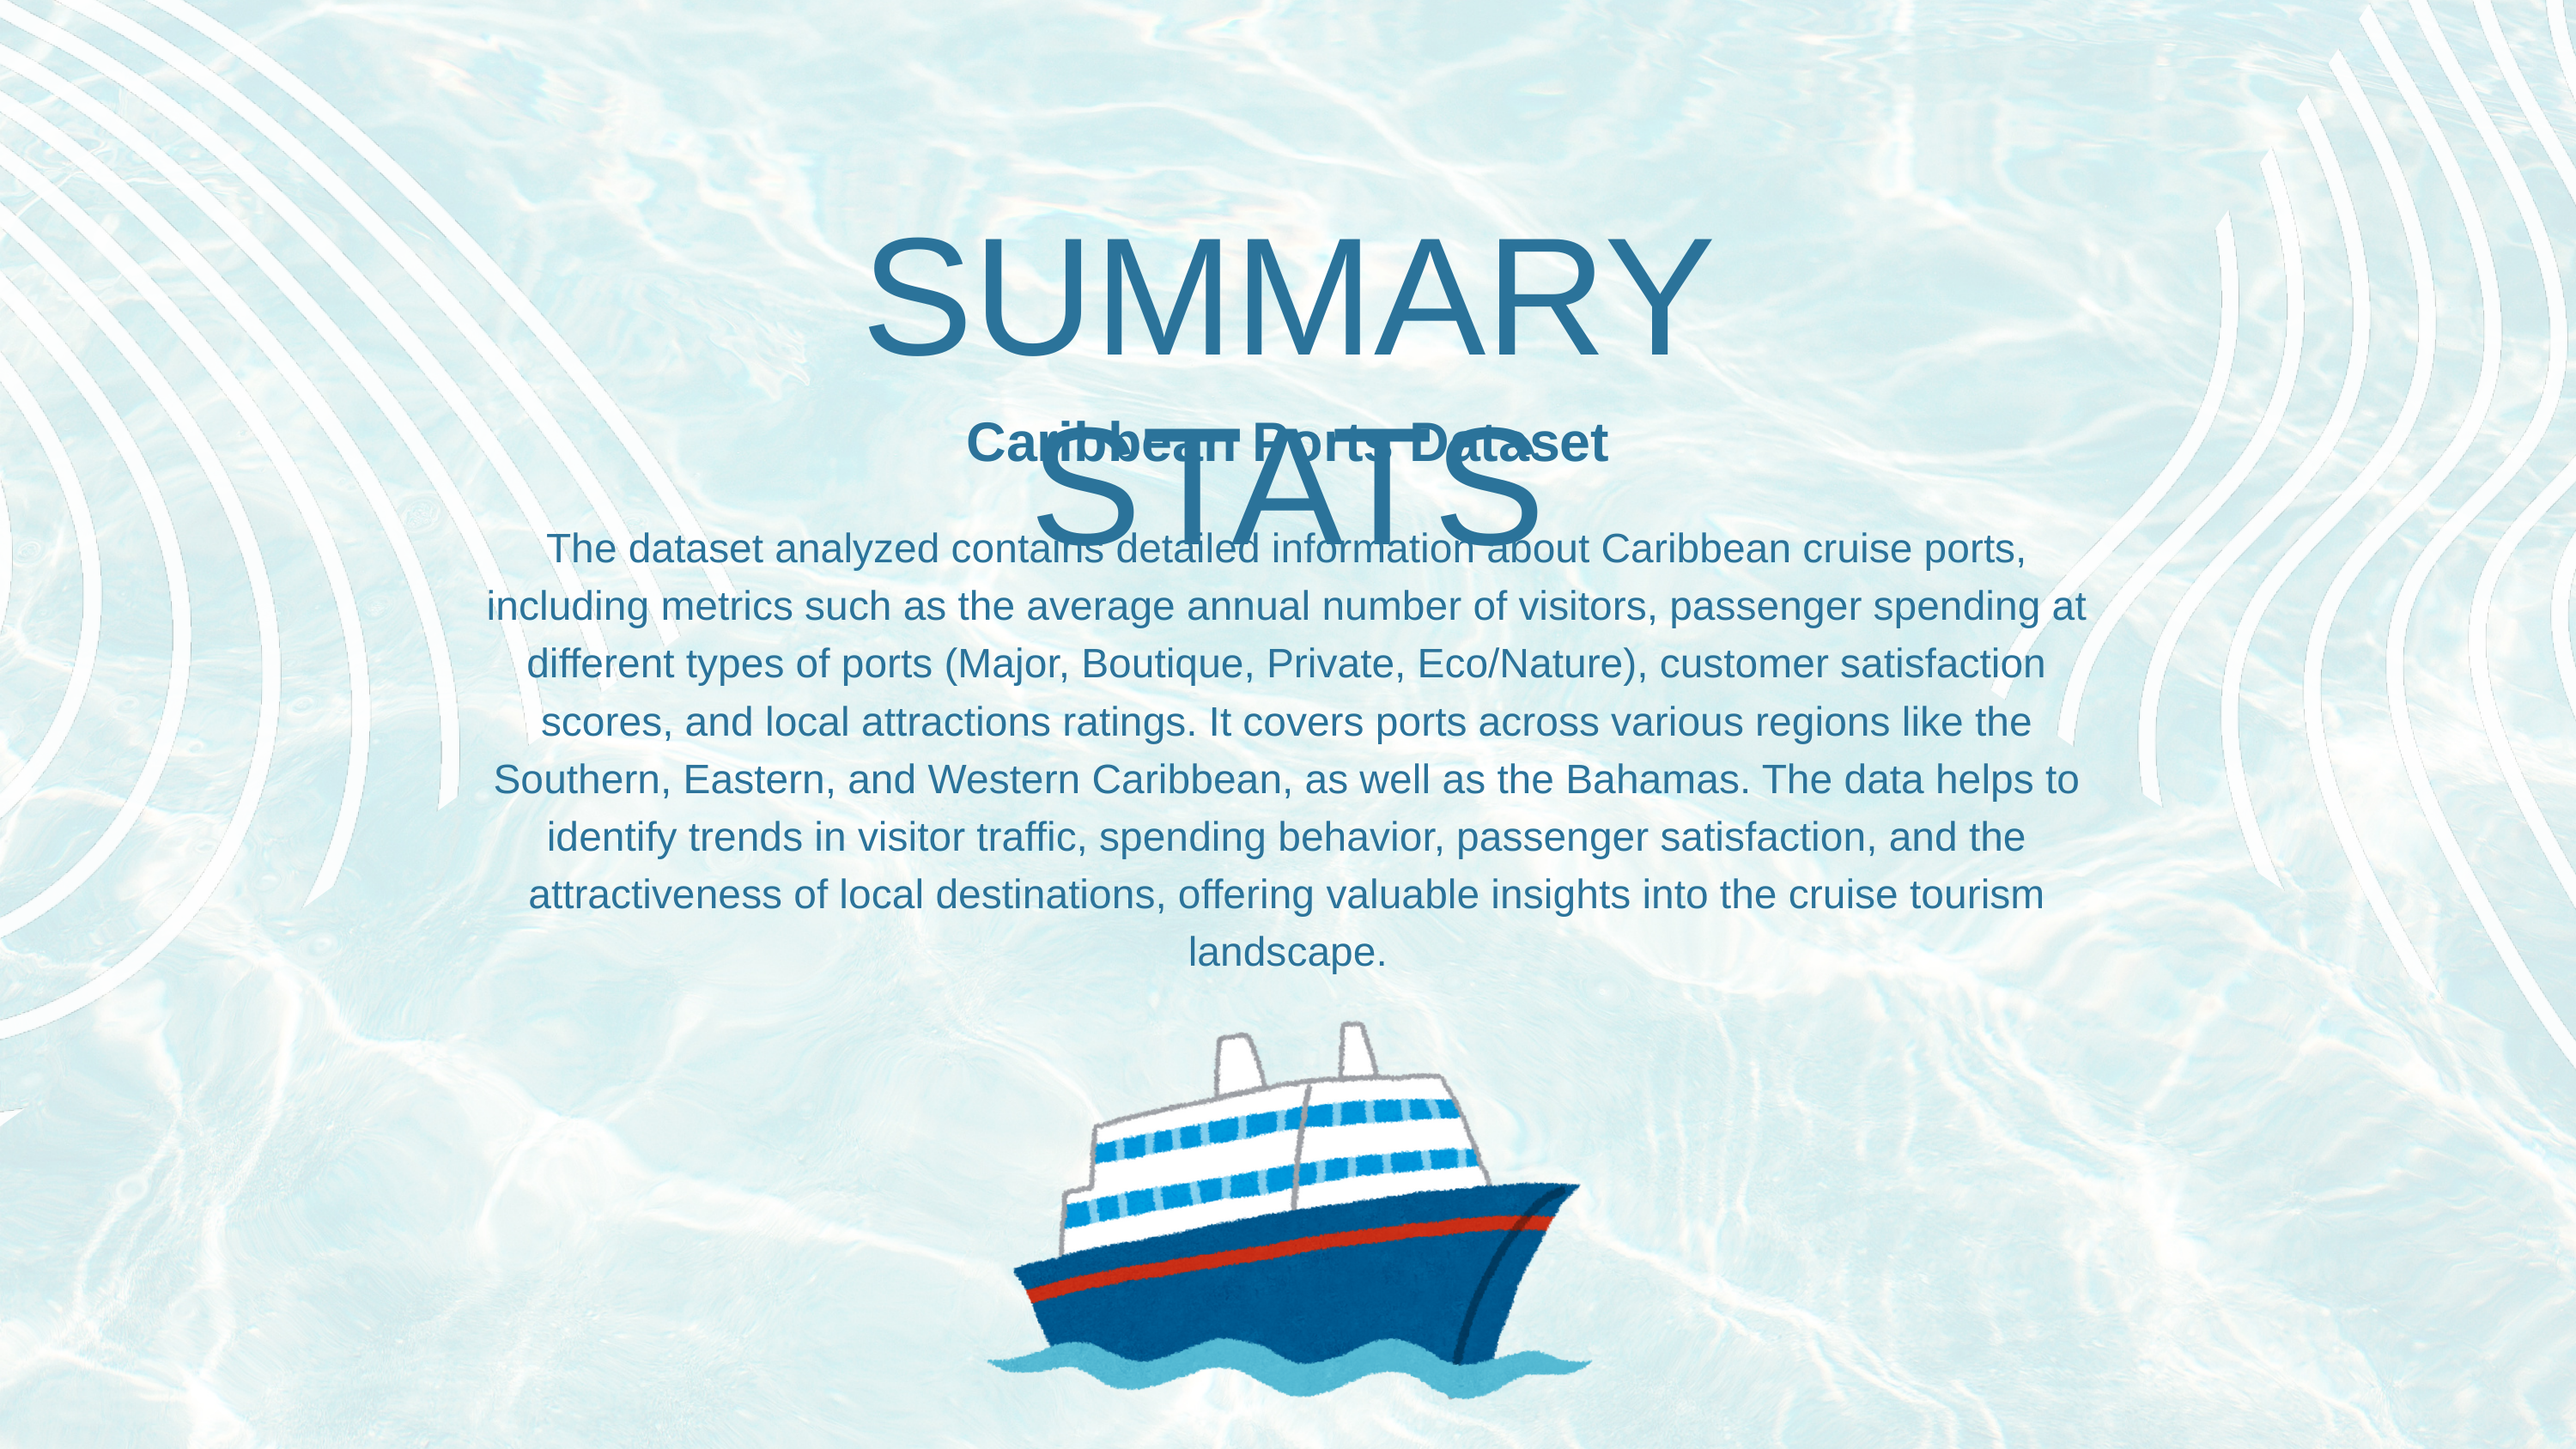

SUMMARY STATS
Caribbean Ports Dataset
The dataset analyzed contains detailed information about Caribbean cruise ports, including metrics such as the average annual number of visitors, passenger spending at different types of ports (Major, Boutique, Private, Eco/Nature), customer satisfaction scores, and local attractions ratings. It covers ports across various regions like the Southern, Eastern, and Western Caribbean, as well as the Bahamas. The data helps to identify trends in visitor traffic, spending behavior, passenger satisfaction, and the attractiveness of local destinations, offering valuable insights into the cruise tourism landscape.